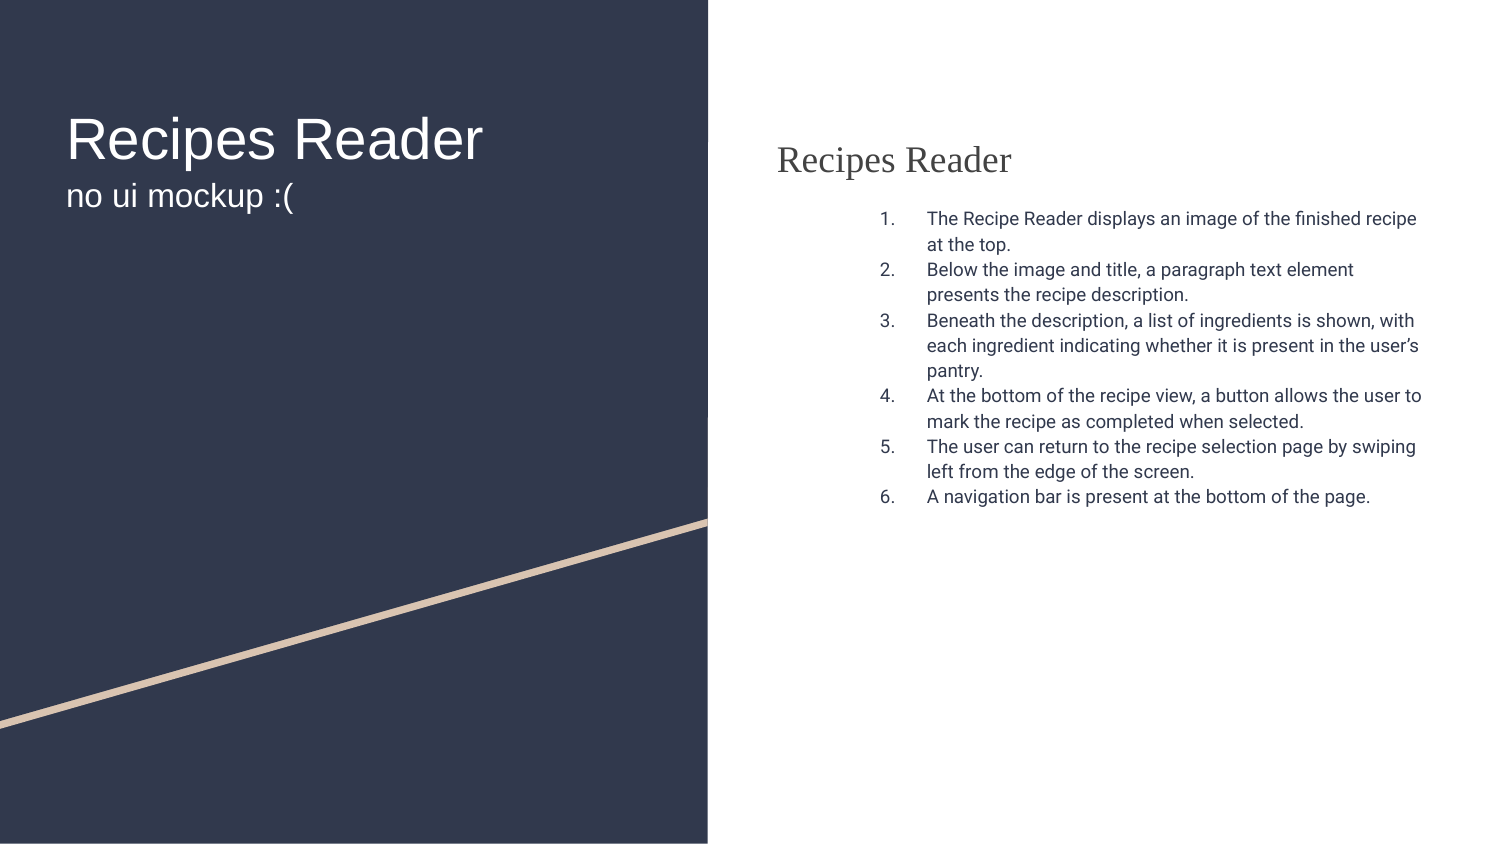

# Recipes Reader
no ui mockup :(
Recipes Reader
The Recipe Reader displays an image of the finished recipe at the top.
Below the image and title, a paragraph text element presents the recipe description.
Beneath the description, a list of ingredients is shown, with each ingredient indicating whether it is present in the user’s pantry.
At the bottom of the recipe view, a button allows the user to mark the recipe as completed when selected.
The user can return to the recipe selection page by swiping left from the edge of the screen.
A navigation bar is present at the bottom of the page.